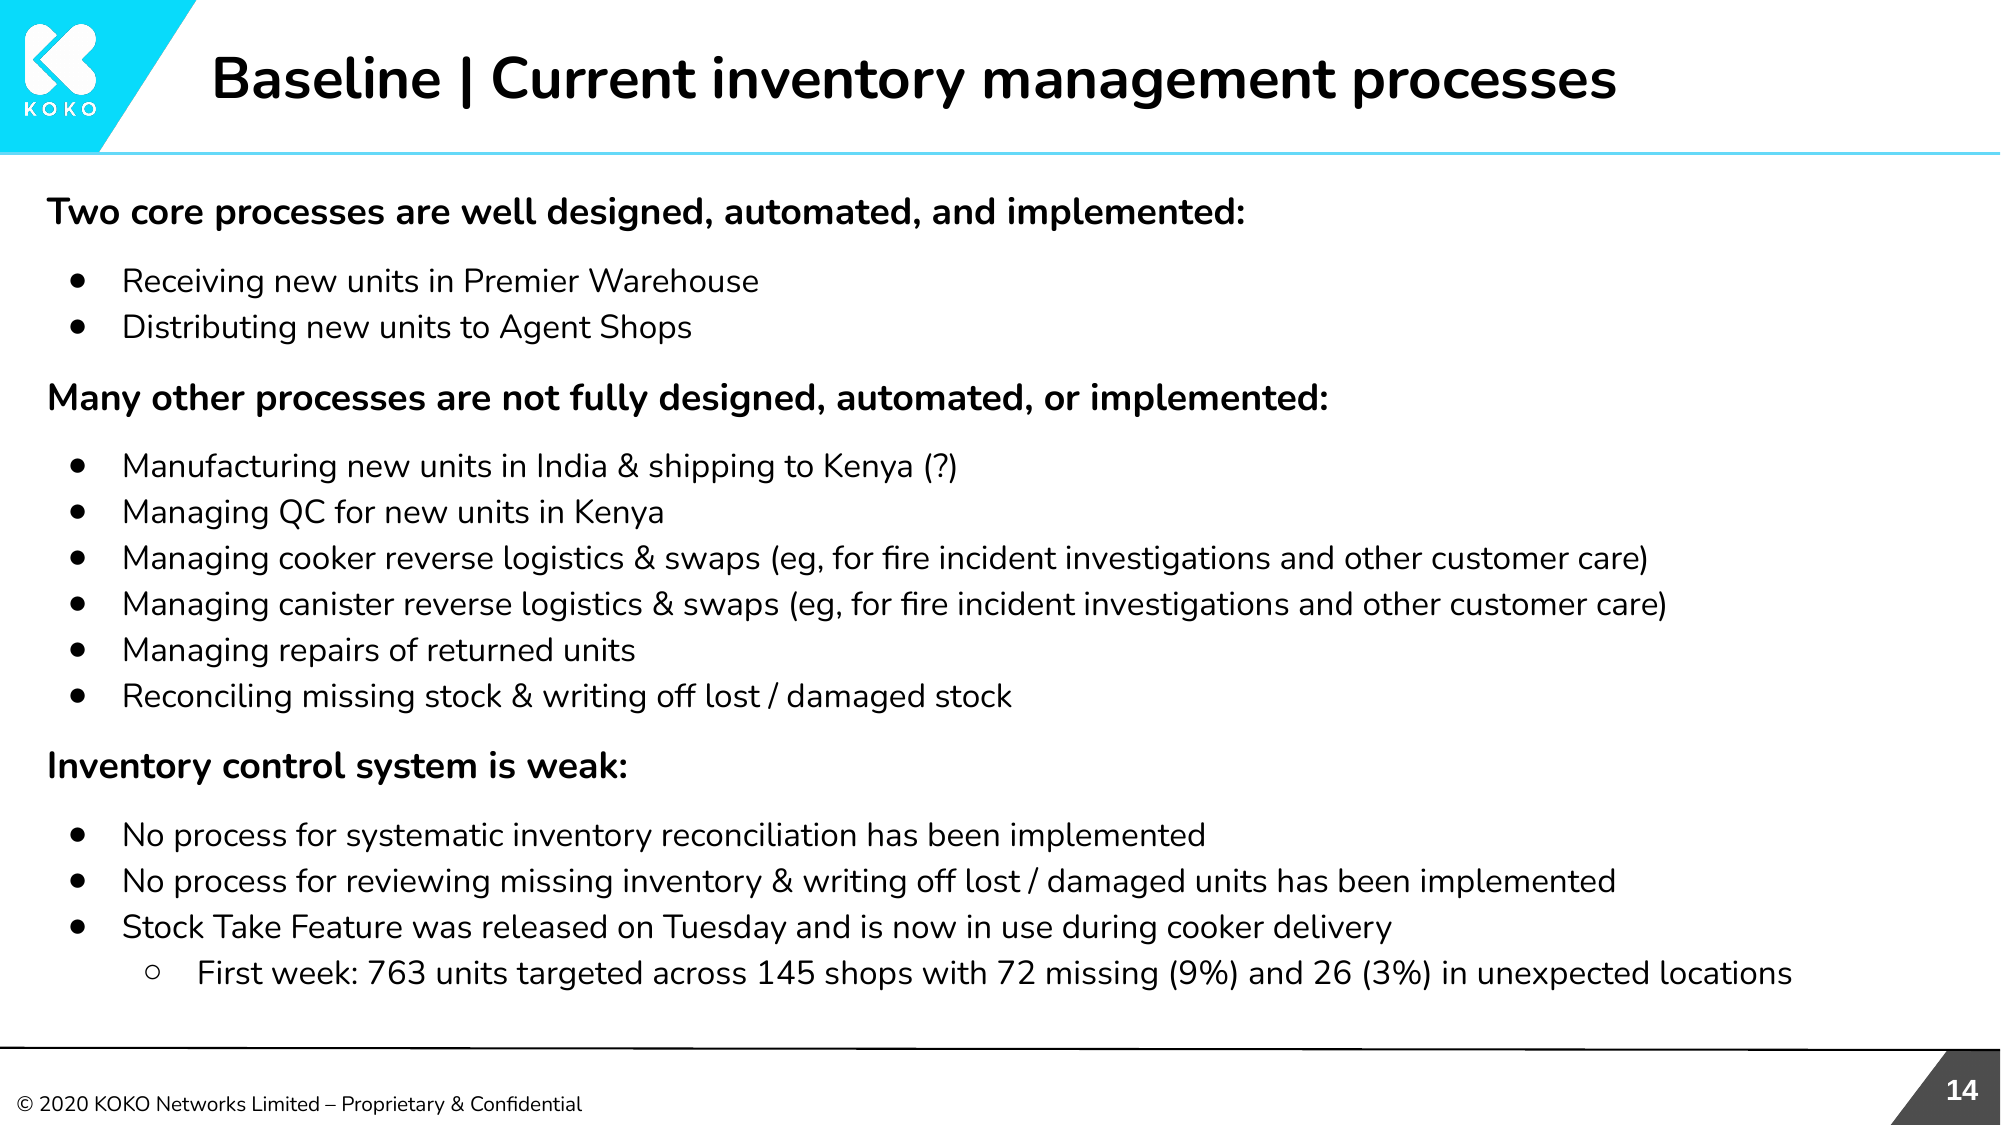

# Baseline | Current inventory management processes
Two core processes are well designed, automated, and implemented:
Receiving new units in Premier Warehouse
Distributing new units to Agent Shops
Many other processes are not fully designed, automated, or implemented:
Manufacturing new units in India & shipping to Kenya (?)
Managing QC for new units in Kenya
Managing cooker reverse logistics & swaps (eg, for fire incident investigations and other customer care)
Managing canister reverse logistics & swaps (eg, for fire incident investigations and other customer care)
Managing repairs of returned units
Reconciling missing stock & writing off lost / damaged stock
Inventory control system is weak:
No process for systematic inventory reconciliation has been implemented
No process for reviewing missing inventory & writing off lost / damaged units has been implemented
Stock Take Feature was released on Tuesday and is now in use during cooker delivery
First week: 763 units targeted across 145 shops with 72 missing (9%) and 26 (3%) in unexpected locations
14